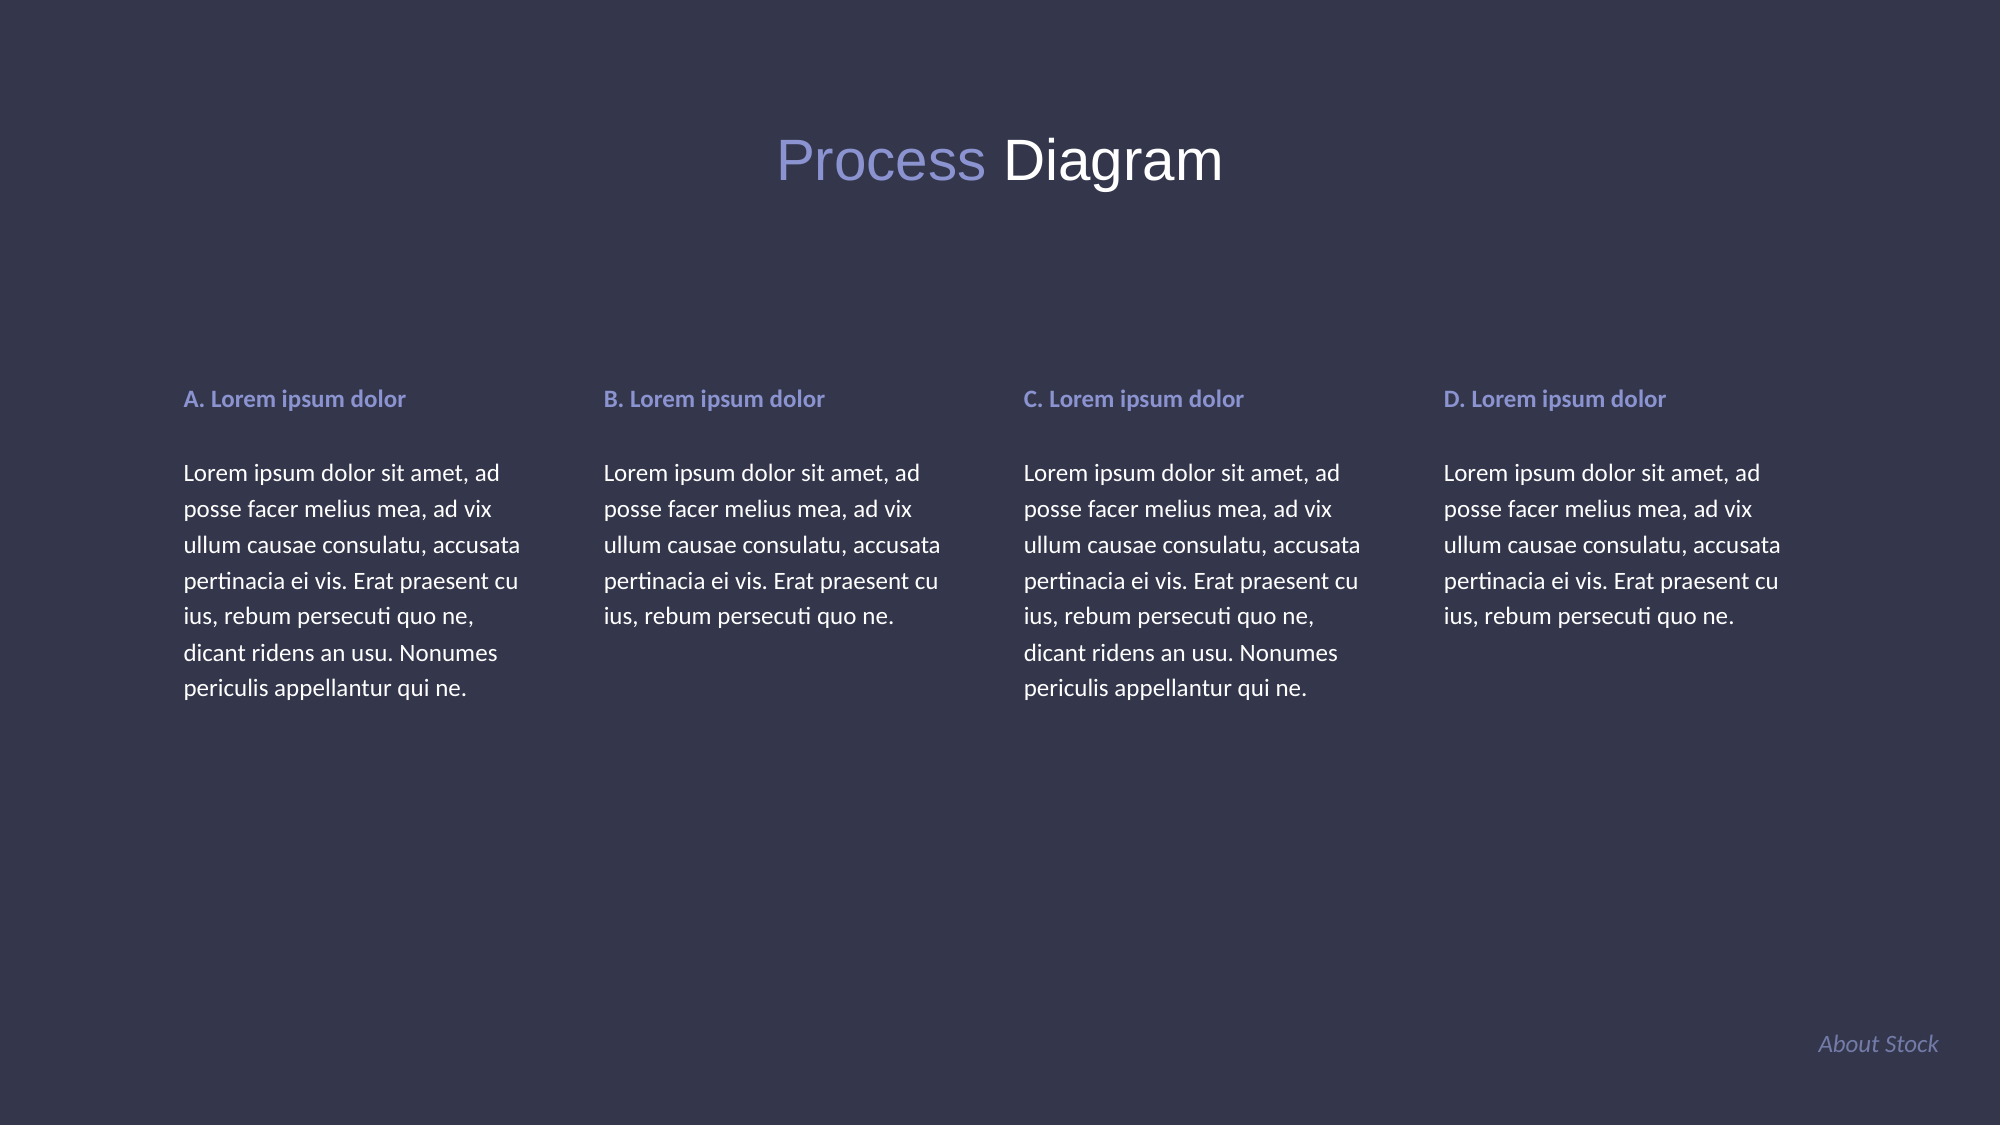

# Process Diagram
A. Lorem ipsum dolor
B. Lorem ipsum dolor
C. Lorem ipsum dolor
D. Lorem ipsum dolor
Lorem ipsum dolor sit amet, ad posse facer melius mea, ad vix ullum causae consulatu, accusata pertinacia ei vis. Erat praesent cu ius, rebum persecuti quo ne, dicant ridens an usu. Nonumes periculis appellantur qui ne.
Lorem ipsum dolor sit amet, ad posse facer melius mea, ad vix ullum causae consulatu, accusata pertinacia ei vis. Erat praesent cu ius, rebum persecuti quo ne.
Lorem ipsum dolor sit amet, ad posse facer melius mea, ad vix ullum causae consulatu, accusata pertinacia ei vis. Erat praesent cu ius, rebum persecuti quo ne, dicant ridens an usu. Nonumes periculis appellantur qui ne.
Lorem ipsum dolor sit amet, ad posse facer melius mea, ad vix ullum causae consulatu, accusata pertinacia ei vis. Erat praesent cu ius, rebum persecuti quo ne.
About Stock